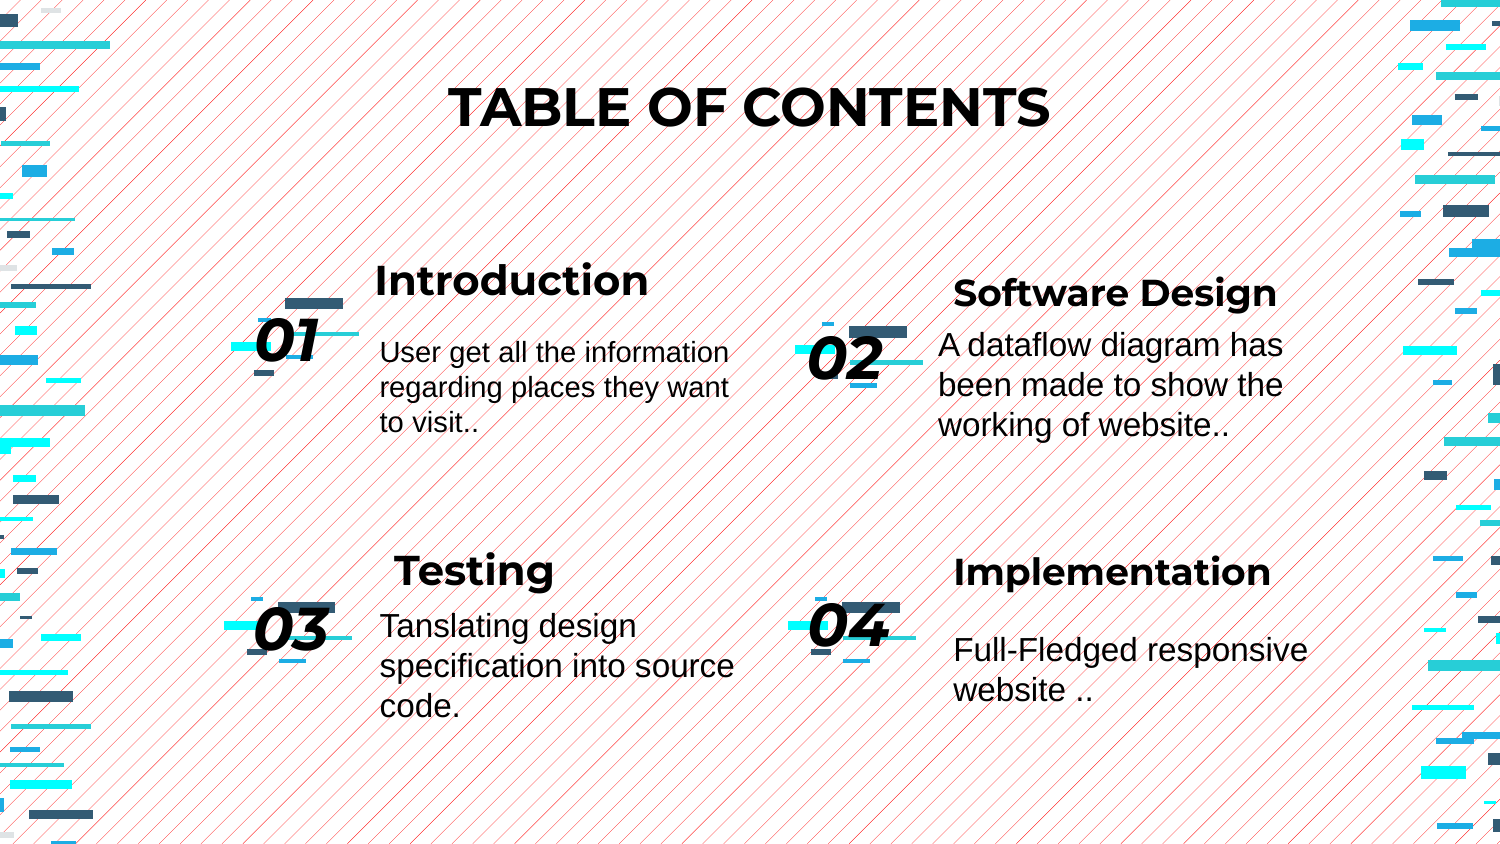

TABLE OF CONTENTS
Introduction
Software Design

# 01
02

User get all the information regarding places they want to visit..

A dataflow diagram has been made to show the working of website..

Testing
Implementation
04
03

Tanslating design specification into source code.
Full-Fledged responsive website ..